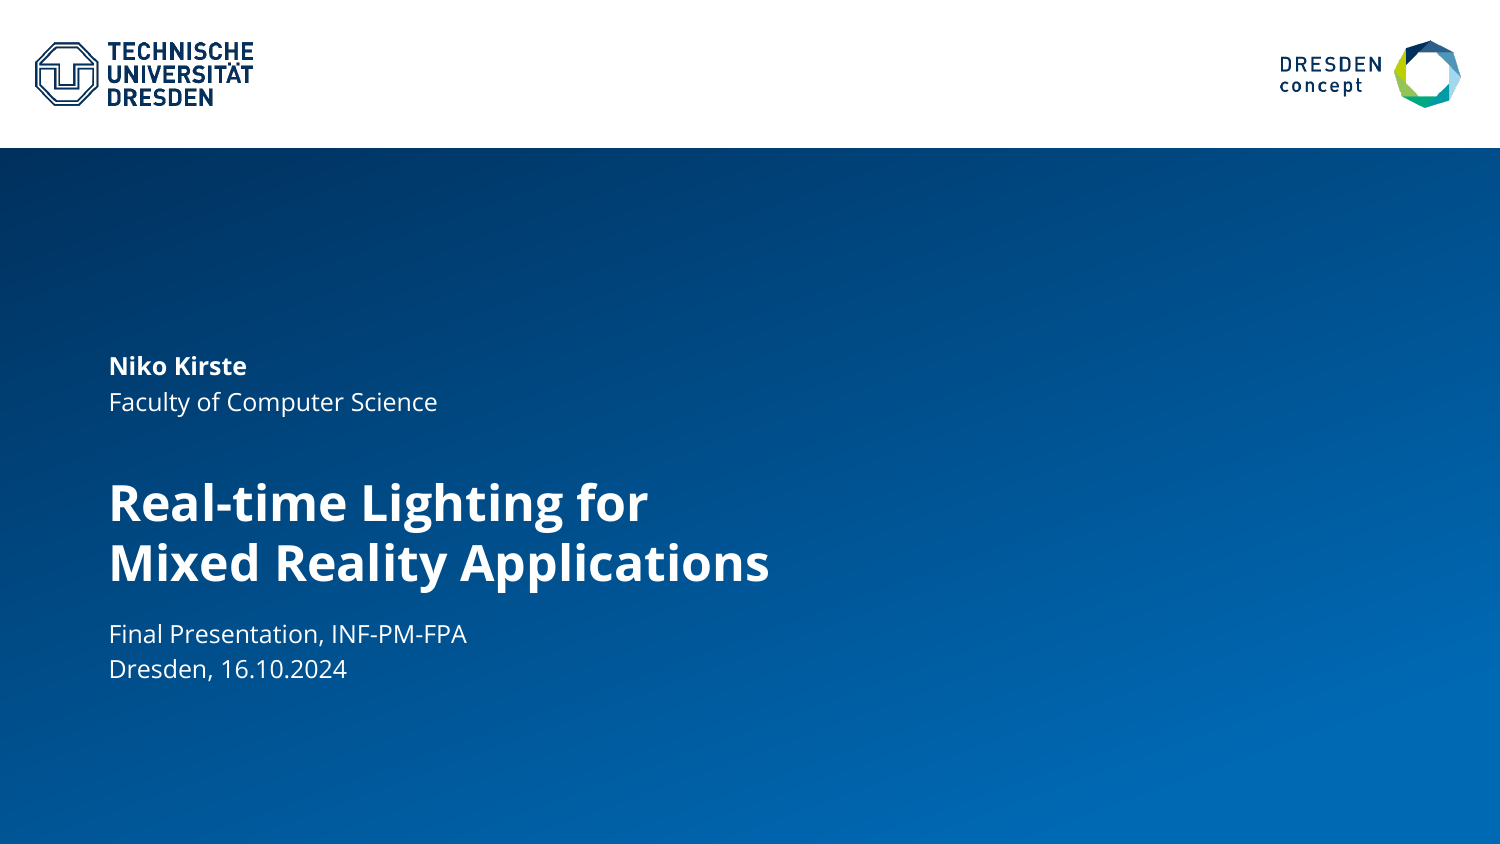

Niko Kirste
Faculty of Computer Science
# Real-time Lighting for Mixed Reality Applications
Final Presentation, INF-PM-FPA
Dresden, 16.10.2024